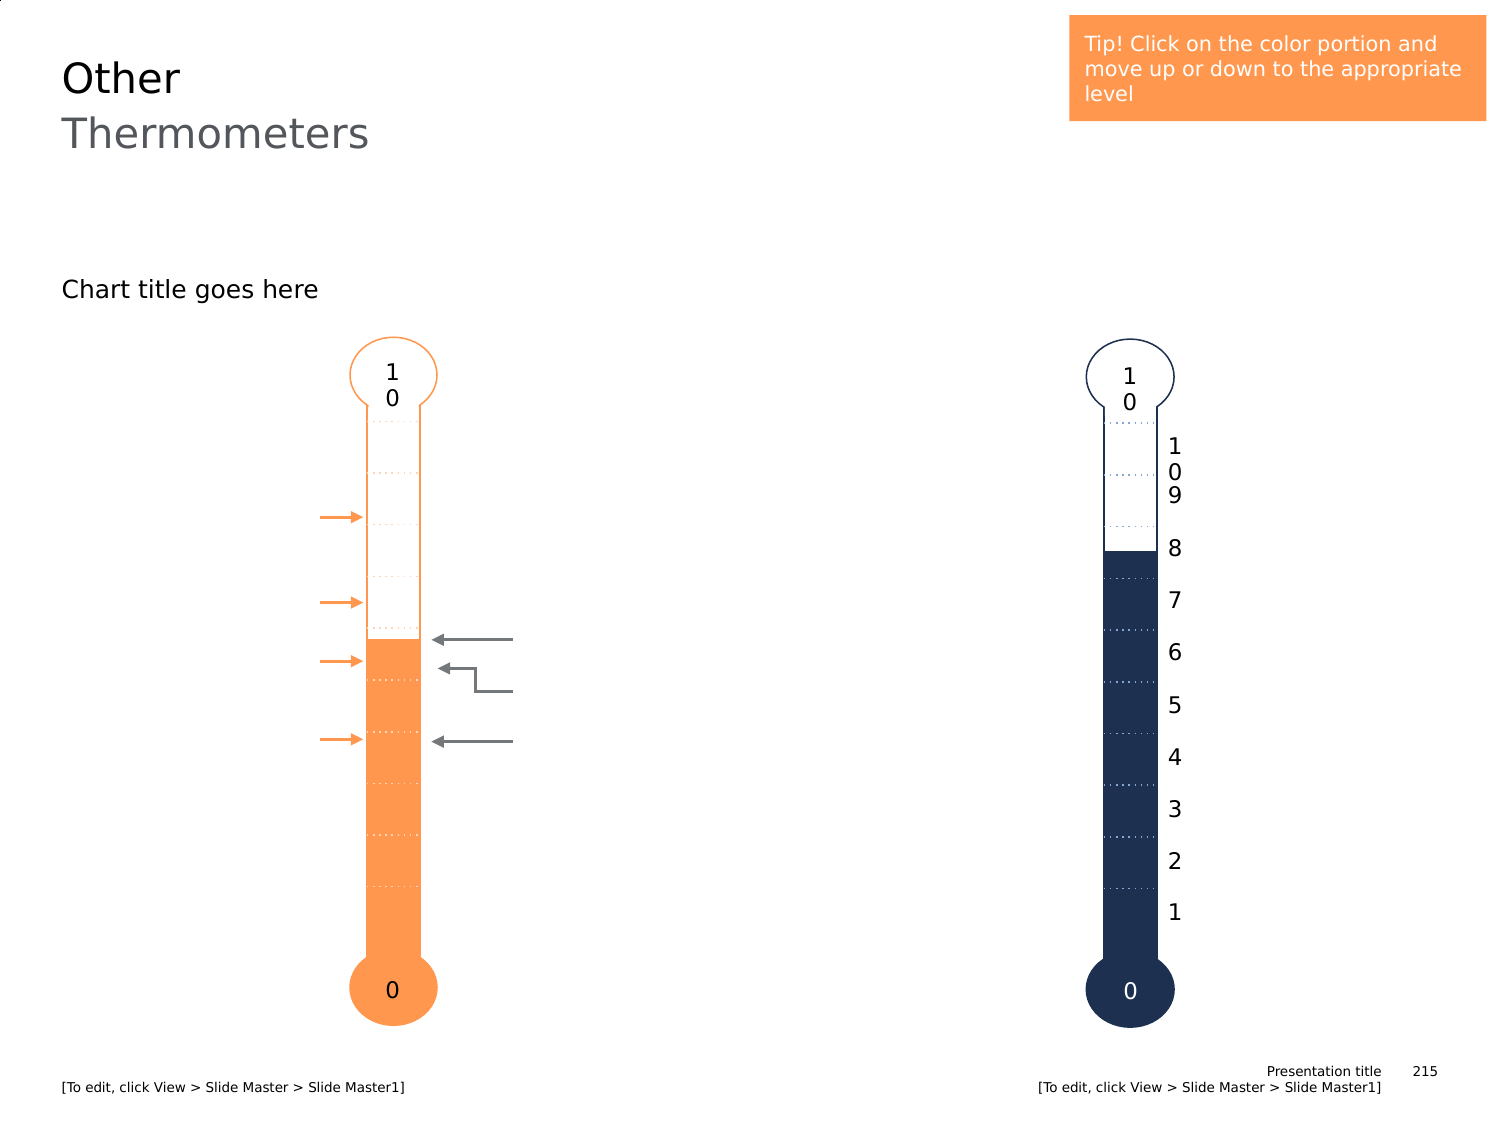

Tip! Click on the color portion and move up or down to the appropriate level
# Other
Thermometers
Chart title goes here

10
10

10
9
8

7

6
5
4
3
2
1

0
0